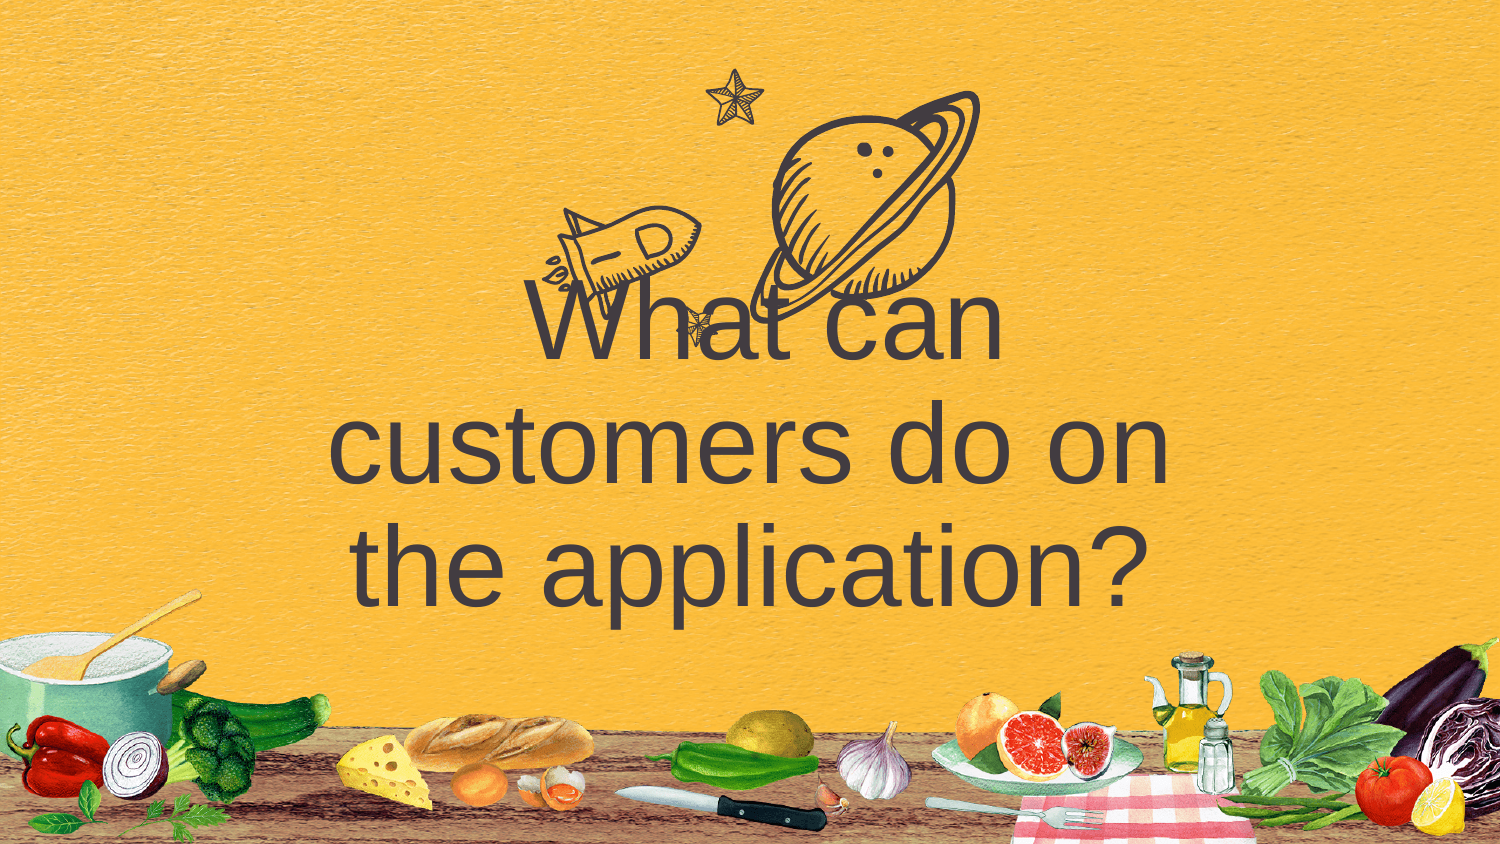

What can customers do on the application?